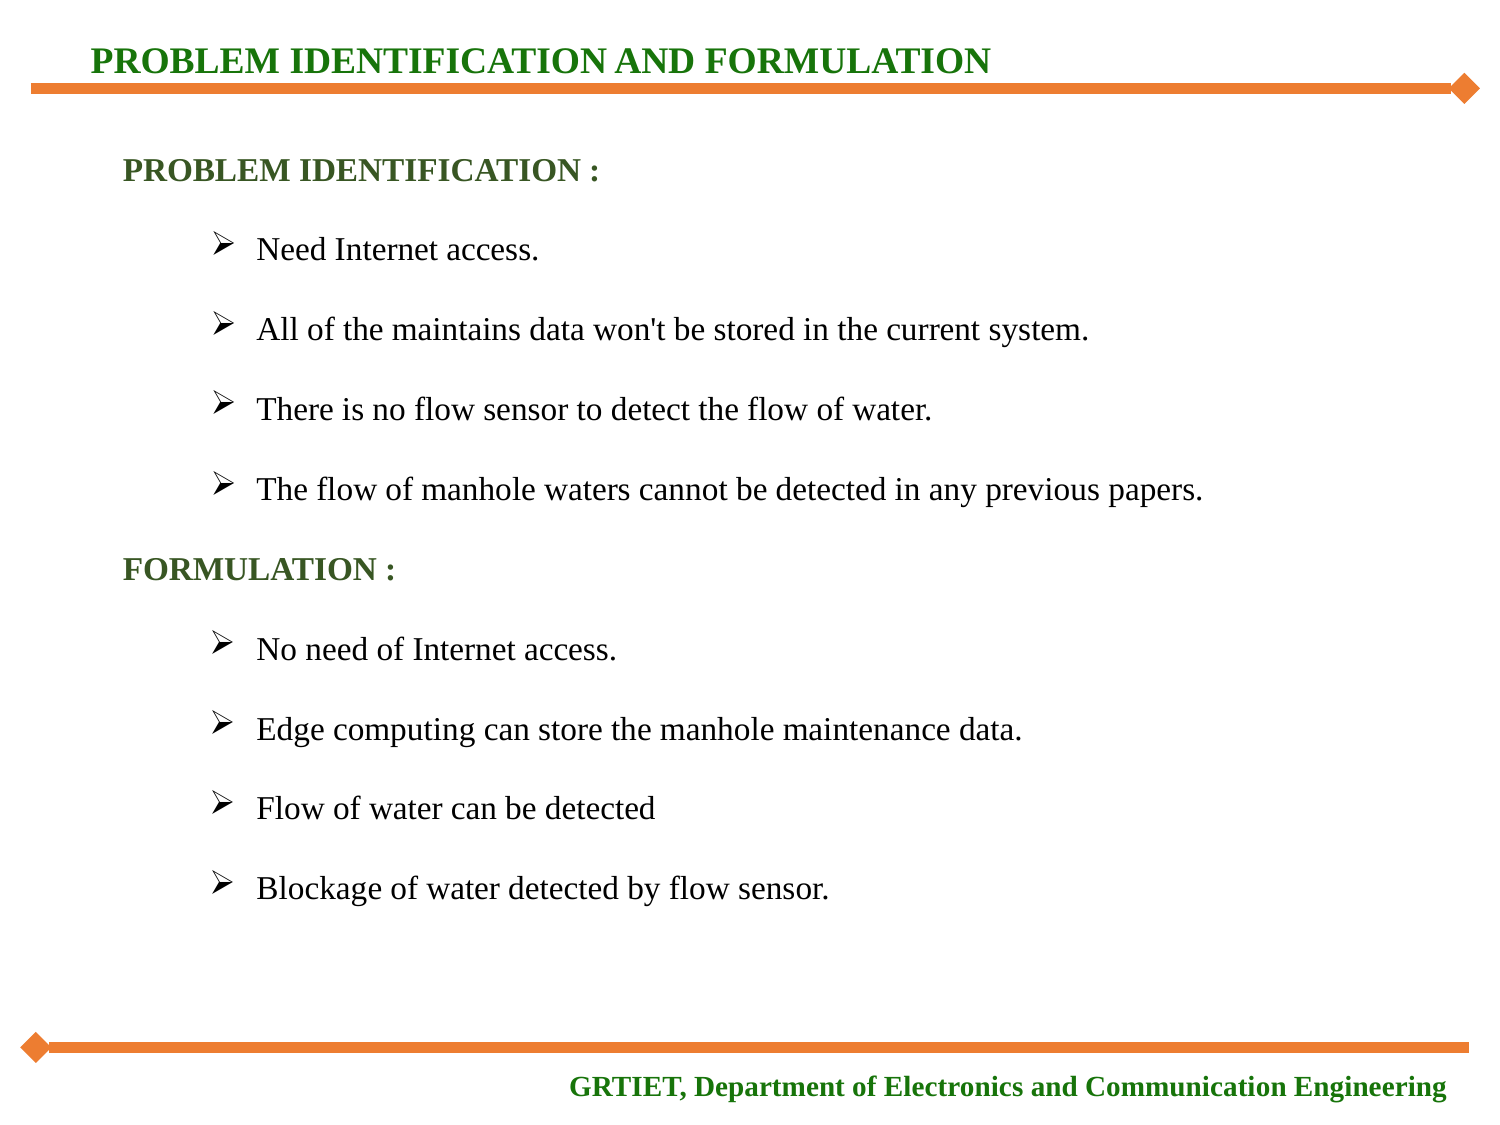

PROBLEM IDENTIFICATION AND FORMULATION
PROBLEM IDENTIFICATION :
Need Internet access.
All of the maintains data won't be stored in the current system.
There is no flow sensor to detect the flow of water.
The flow of manhole waters cannot be detected in any previous papers.
FORMULATION :
No need of Internet access.
Edge computing can store the manhole maintenance data.
Flow of water can be detected
Blockage of water detected by flow sensor.

GRTIET, Department of Electronics and Communication Engineering